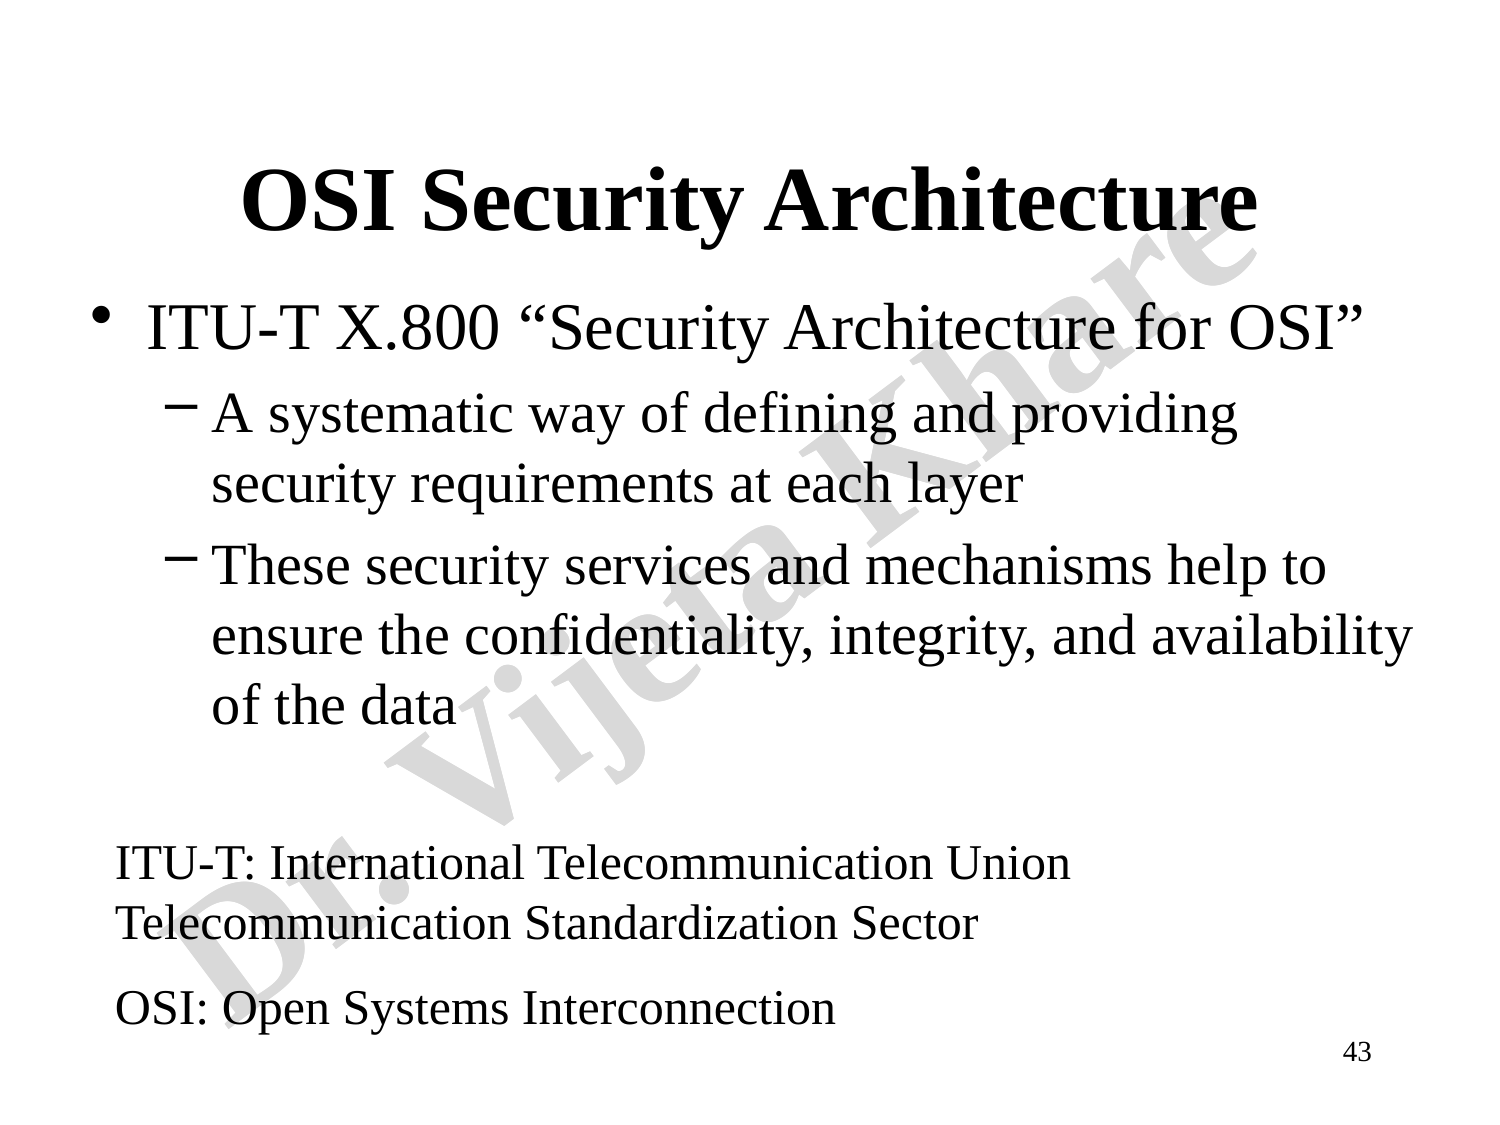

# OSI Security Architecture
ITU-T X.800 “Security Architecture for OSI”
A systematic way of defining and providing security requirements at each layer
These security services and mechanisms help to ensure the confidentiality, integrity, and availability of the data
ITU-T: International Telecommunication Union Telecommunication Standardization Sector
OSI: Open Systems Interconnection
43